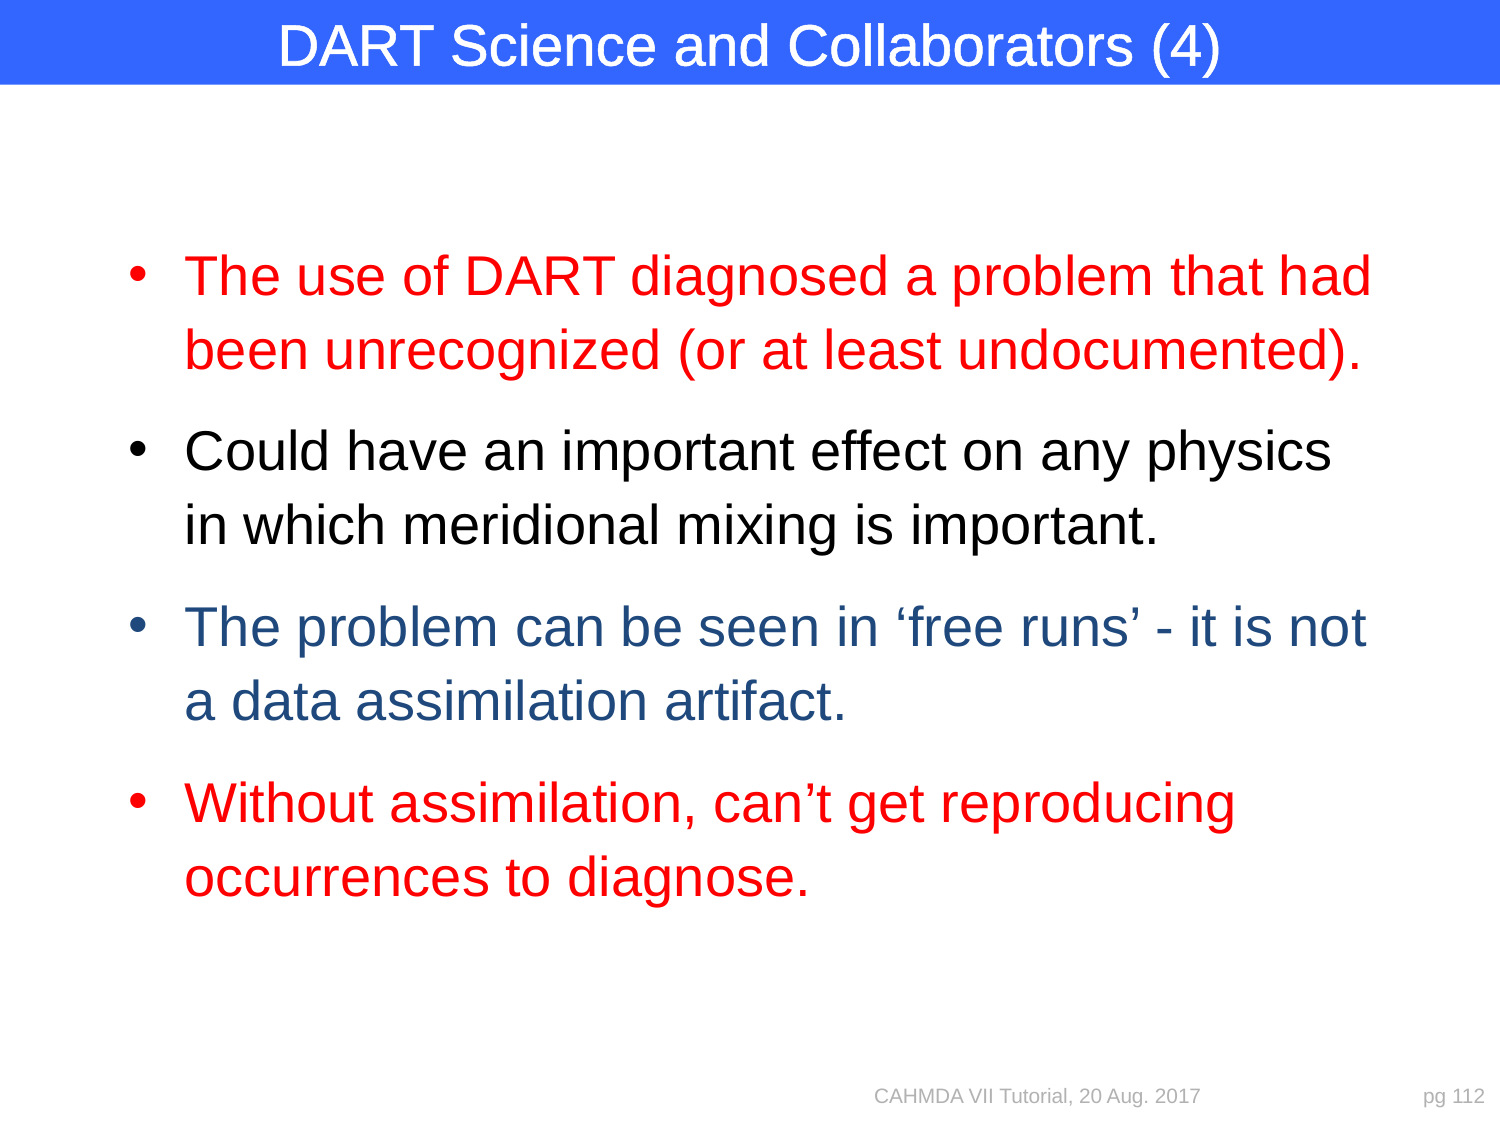

DART Science and Collaborators (4)
The use of DART diagnosed a problem that had been unrecognized (or at least undocumented).
Could have an important effect on any physics in which meridional mixing is important.
The problem can be seen in ‘free runs’ - it is not a data assimilation artifact.
Without assimilation, can’t get reproducing occurrences to diagnose.

CAHMDA VII Tutorial, 20 Aug. 2017
pg 112